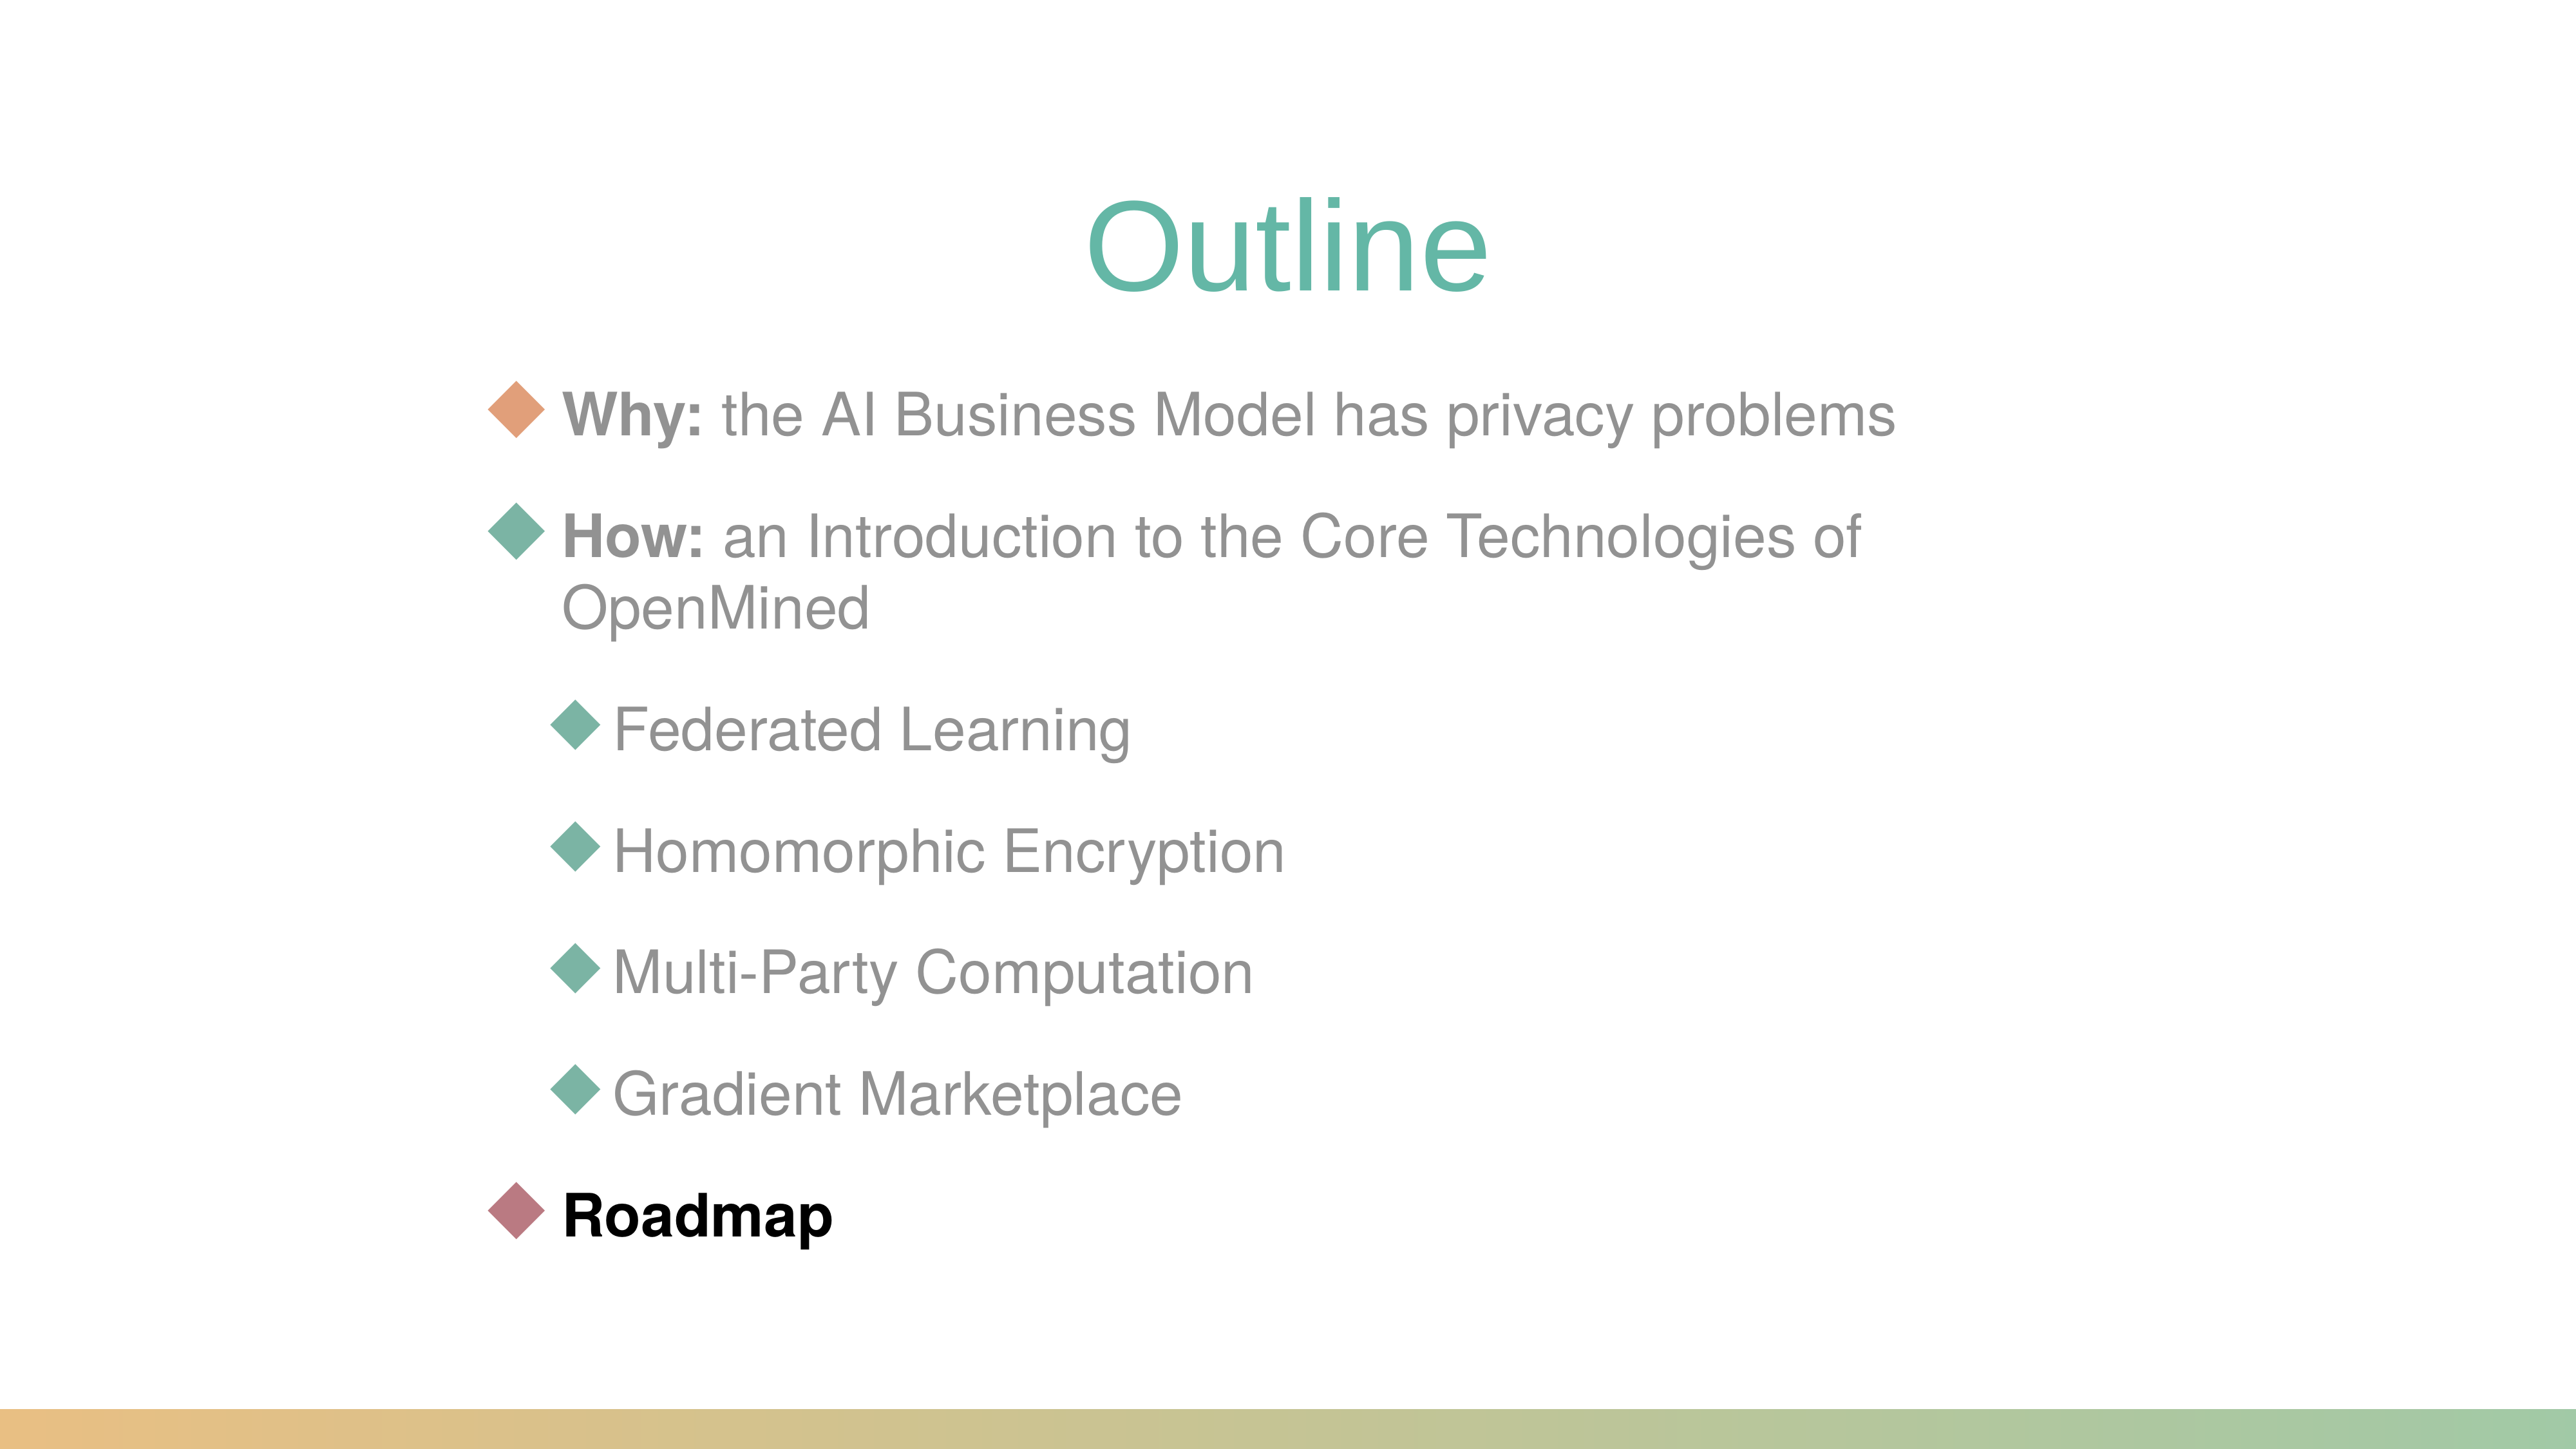

Outline
Why: the AI Business Model has privacy problems
How: an Introduction to the Core Technologies of OpenMined
Federated Learning
Homomorphic Encryption
Multi-Party Computation
Gradient Marketplace
Roadmap